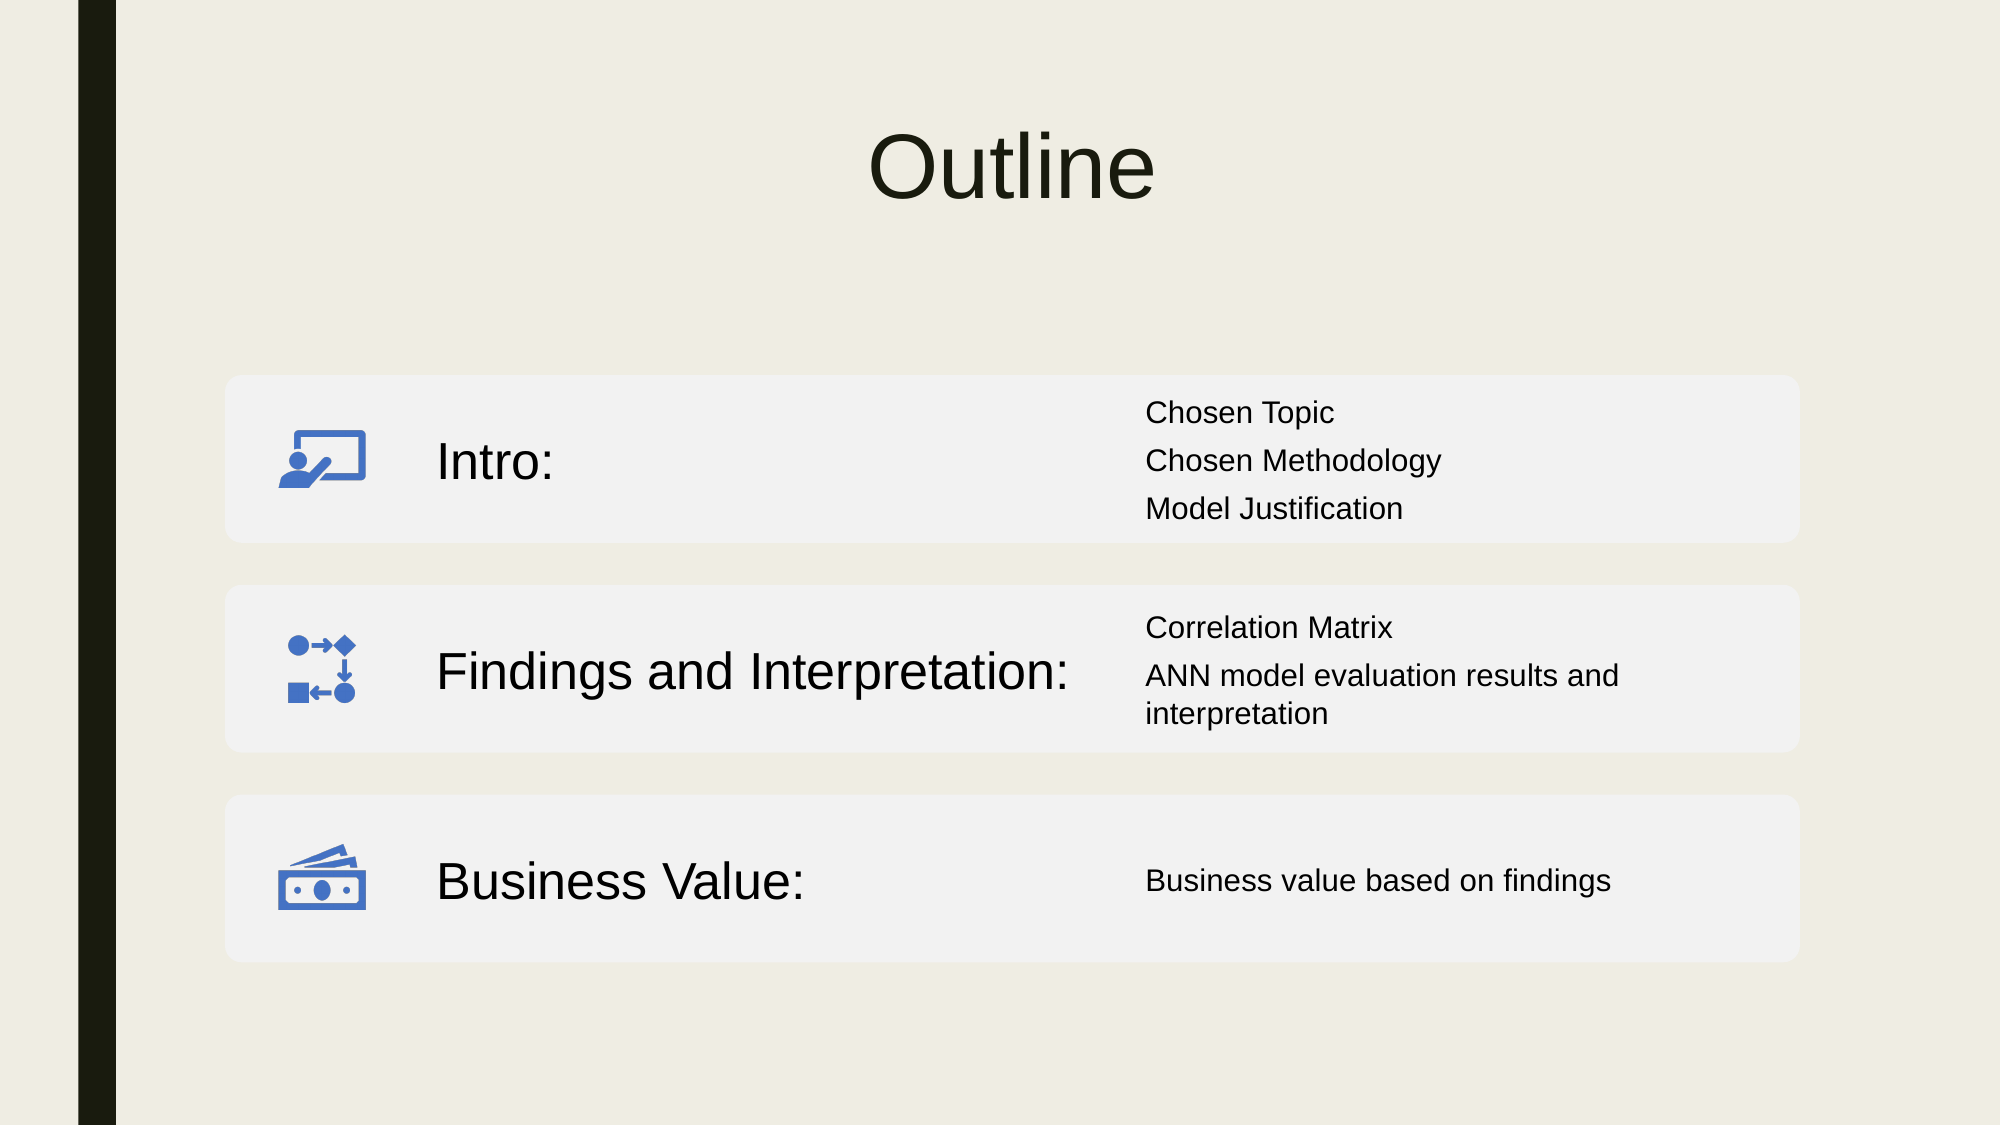

# Outline
Intro:
Chosen Topic
Chosen Methodology
Model Justification
Findings and Interpretation:
Correlation Matrix
ANN model evaluation results and interpretation
Business Value:
Business value based on findings